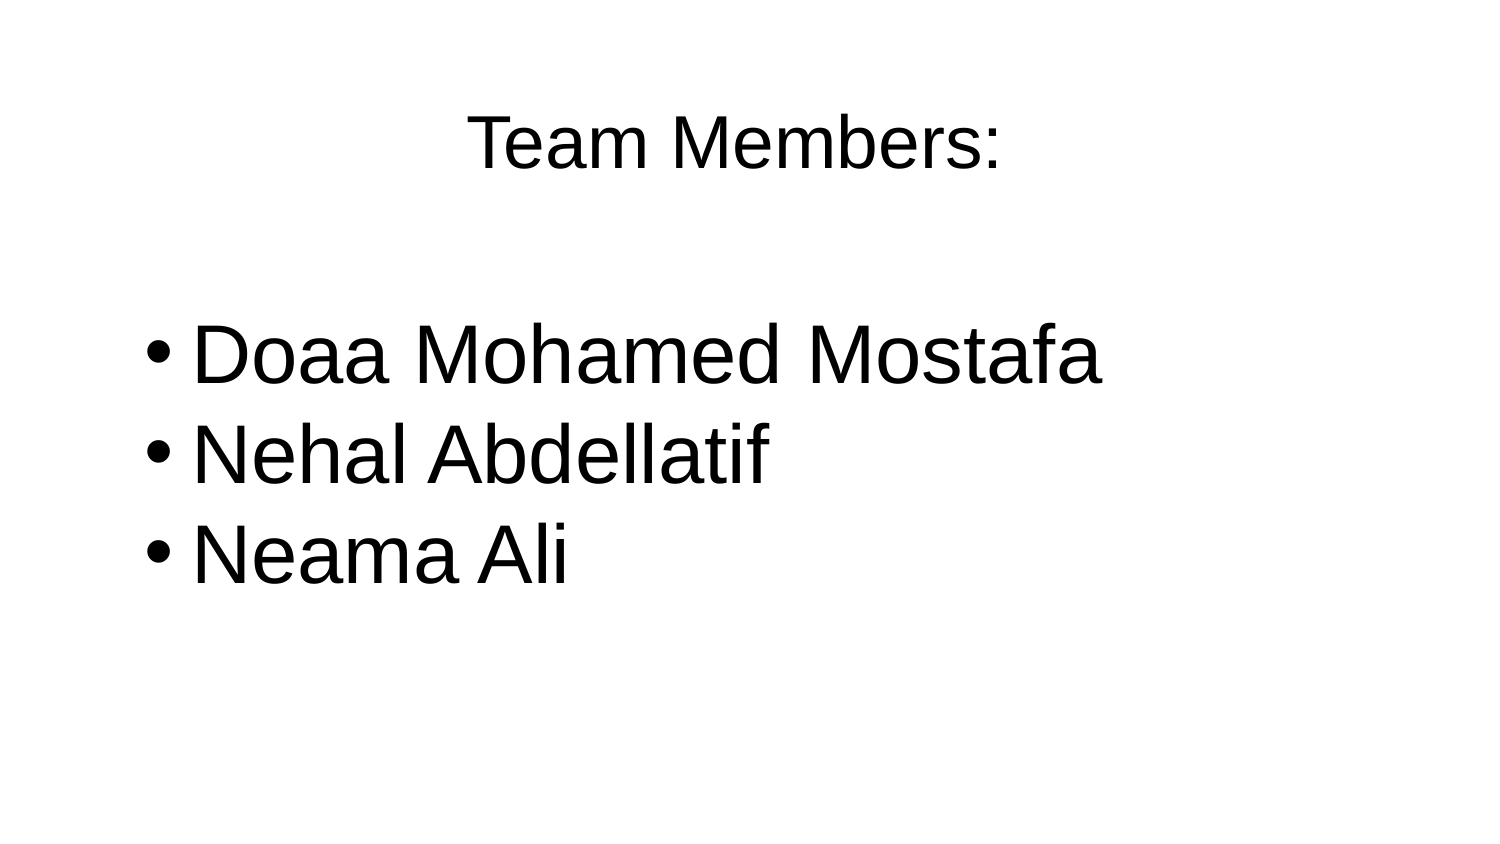

# Team Members:
Doaa Mohamed Mostafa
Nehal Abdellatif
Neama Ali